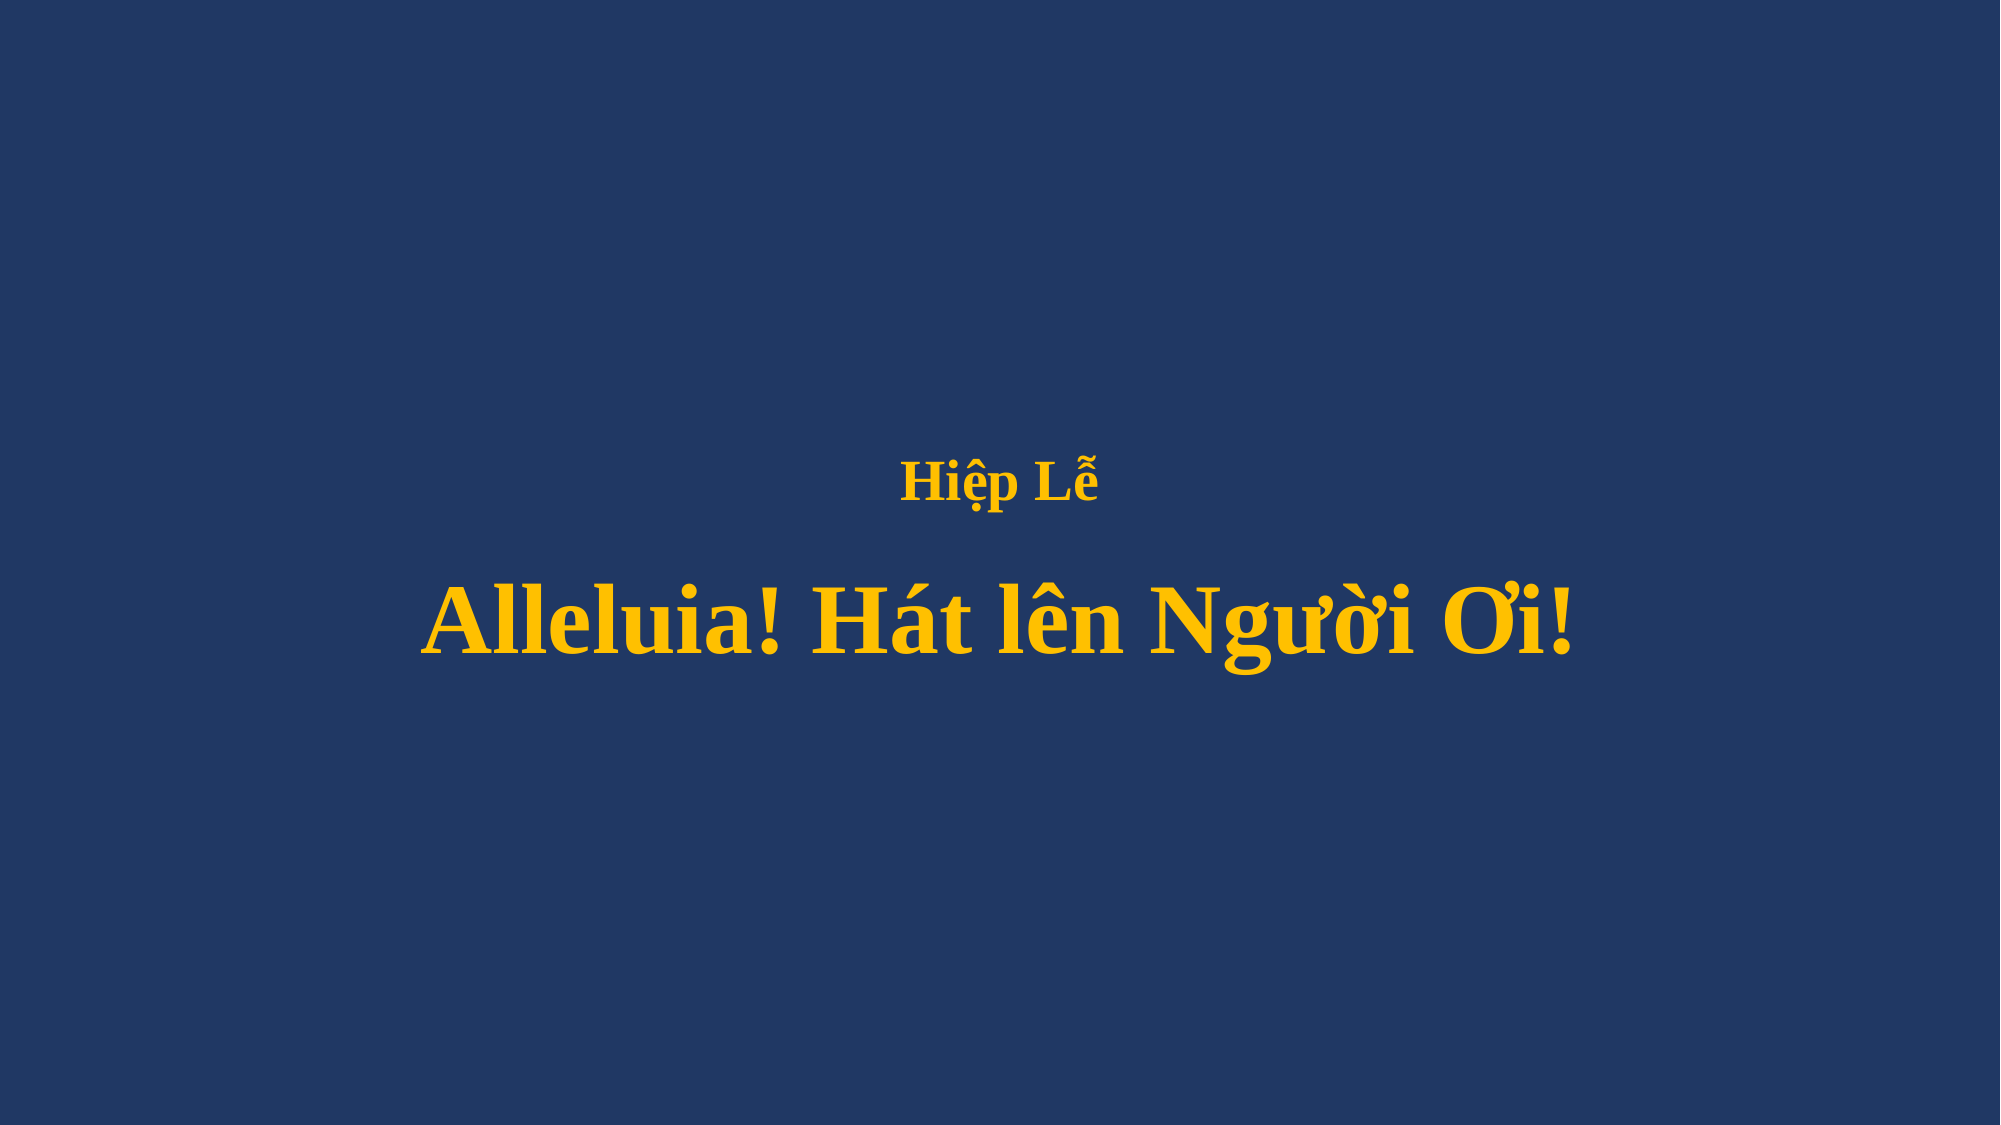

# Hiệp Lễ Alleluia! Hát lên Người Ơi!